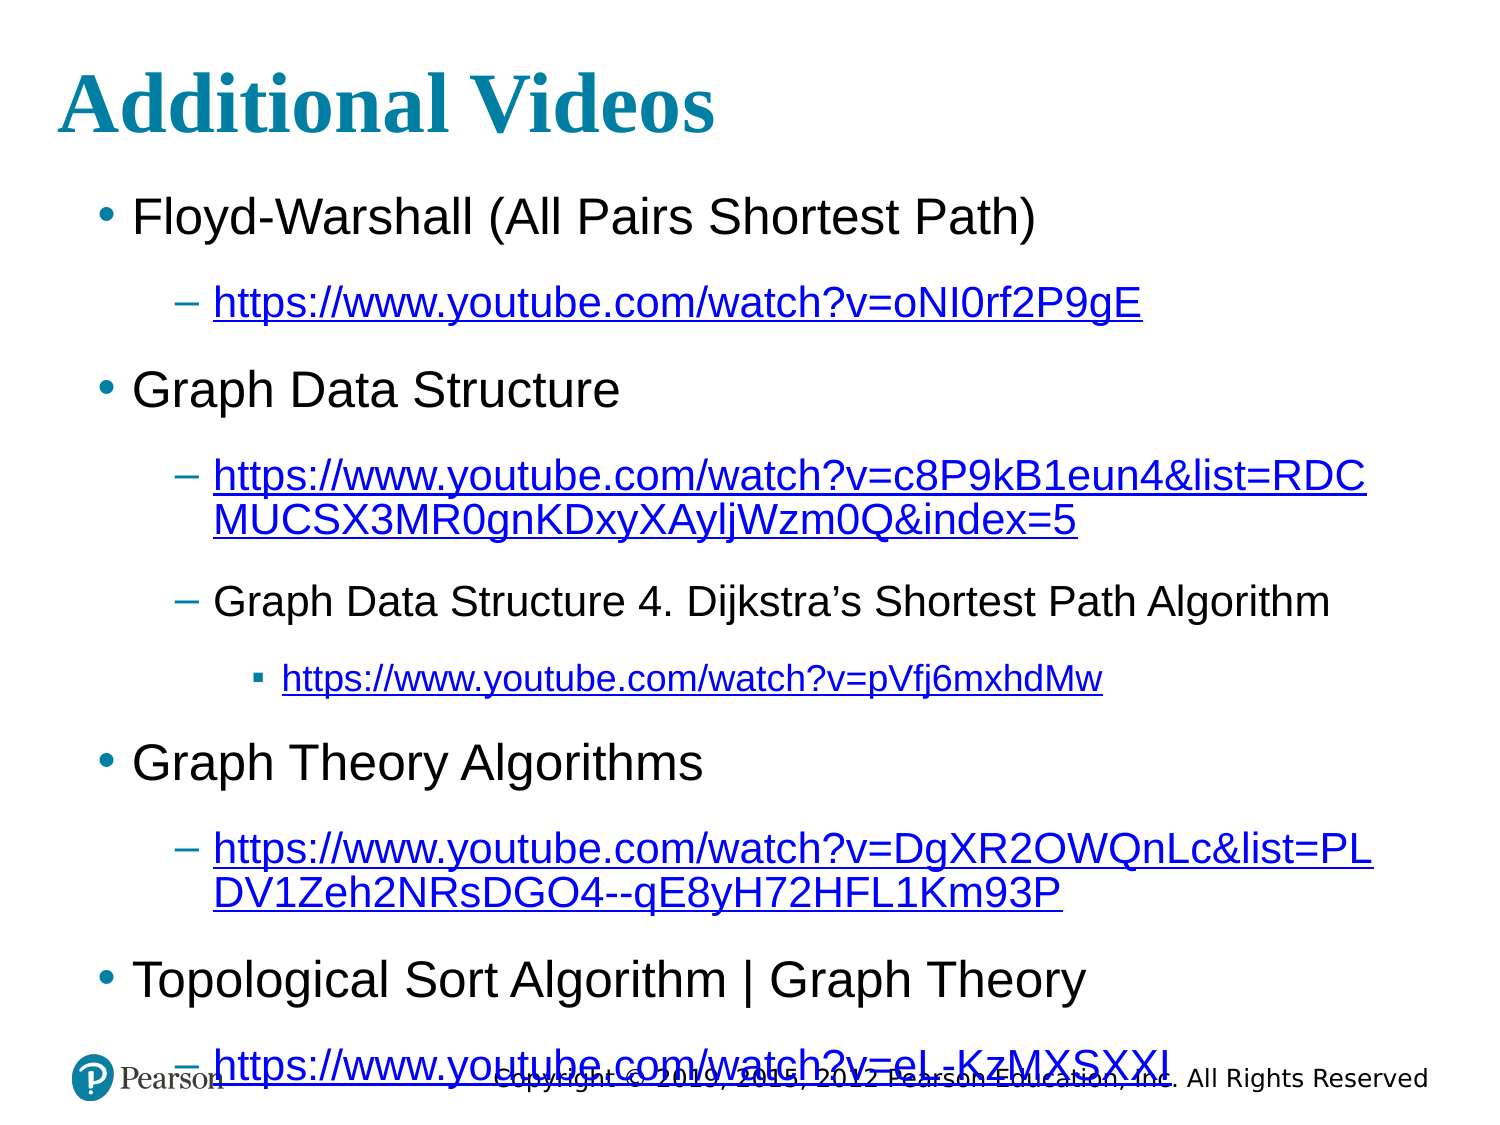

# Additional Videos
Floyd-Warshall (All Pairs Shortest Path)
https://www.youtube.com/watch?v=oNI0rf2P9gE
Graph Data Structure
https://www.youtube.com/watch?v=c8P9kB1eun4&list=RDCMUCSX3MR0gnKDxyXAyljWzm0Q&index=5
Graph Data Structure 4. Dijkstra’s Shortest Path Algorithm
https://www.youtube.com/watch?v=pVfj6mxhdMw
Graph Theory Algorithms
https://www.youtube.com/watch?v=DgXR2OWQnLc&list=PLDV1Zeh2NRsDGO4--qE8yH72HFL1Km93P
Topological Sort Algorithm | Graph Theory
https://www.youtube.com/watch?v=eL-KzMXSXXI